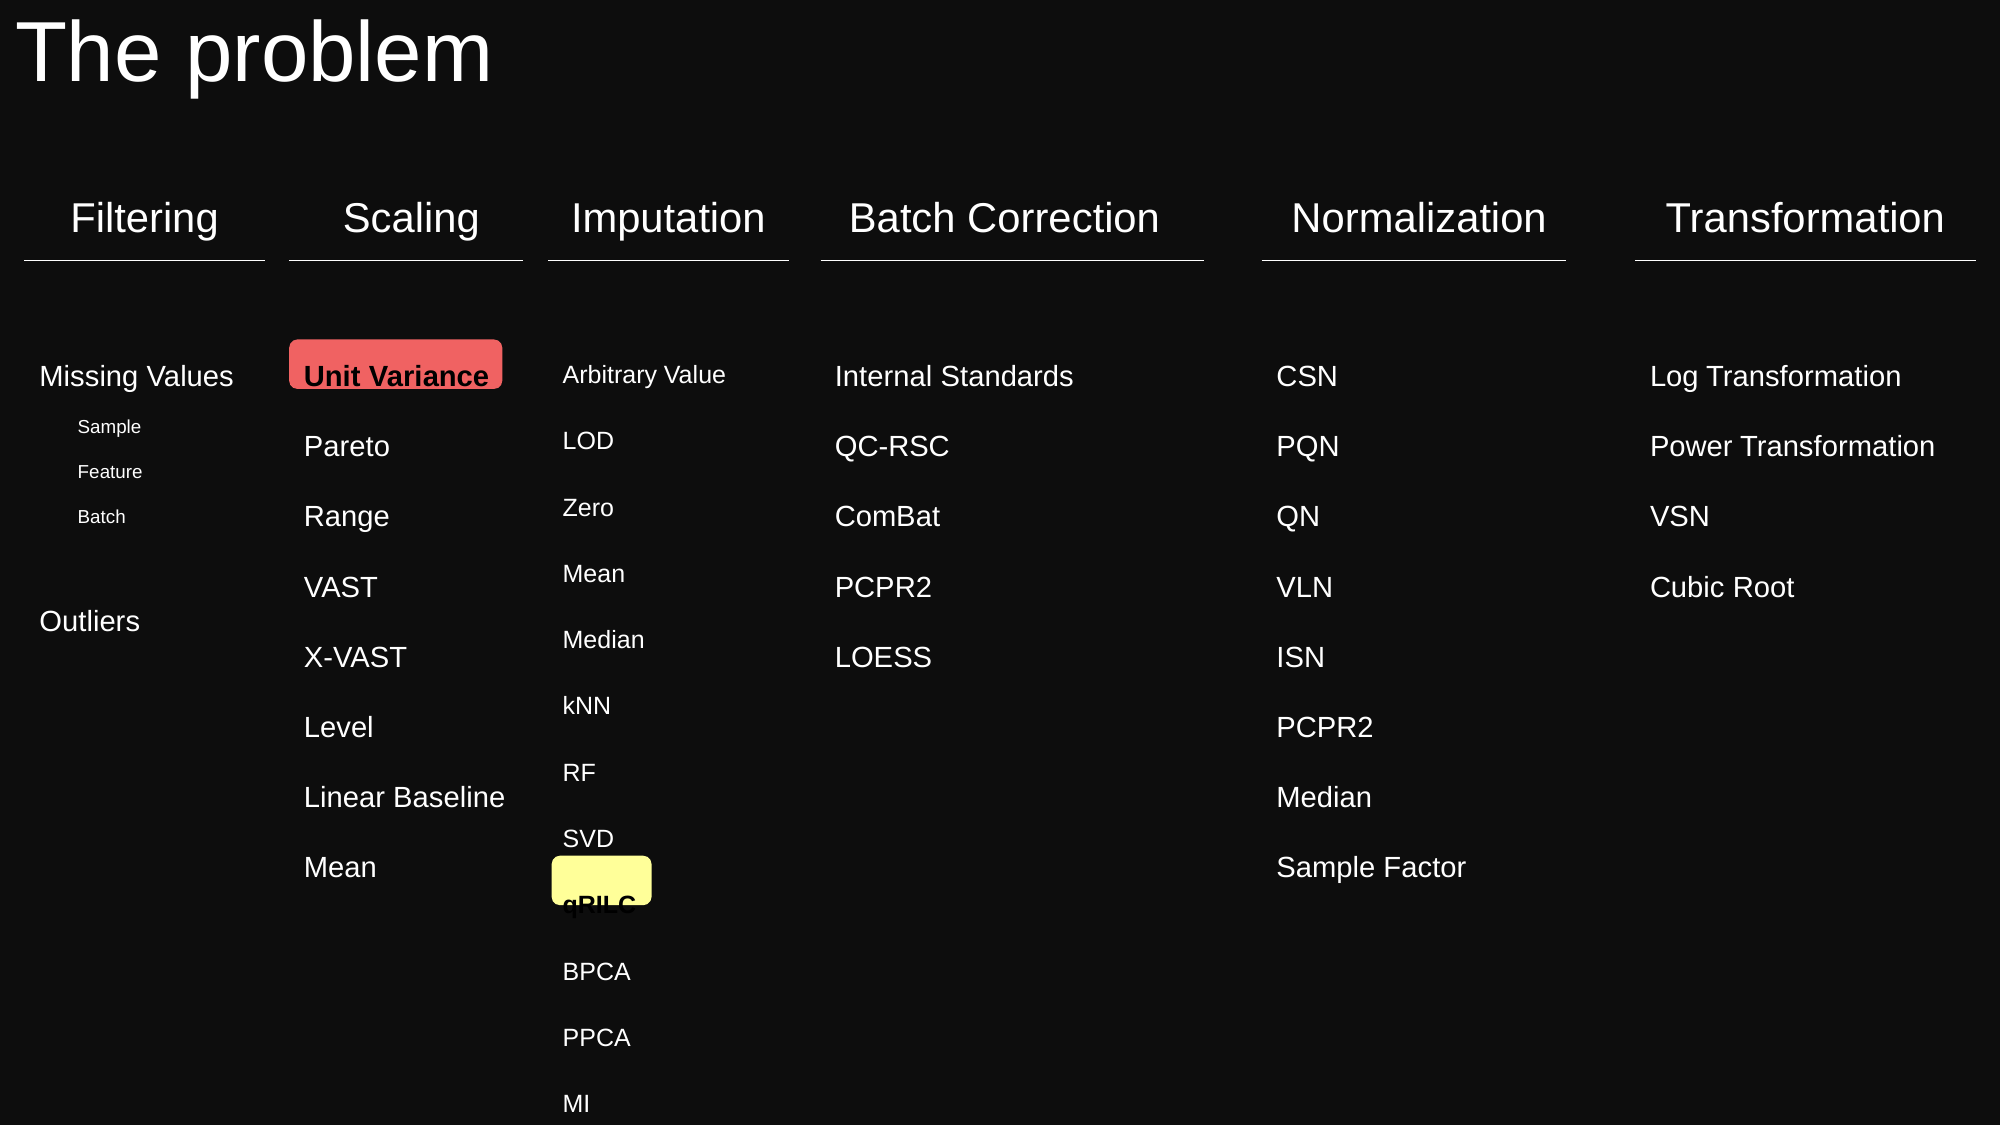

# The problem
Filtering
Missing Values
Sample
Feature
Batch

Outliers

Scaling
Unit Variance
Pareto
Range
VAST
X-VAST
Level
Linear Baseline
Mean
Imputation
Arbitrary Value
LOD
Zero
Mean
Median
kNN
RF
SVD
qRILC
BPCA
PPCA
MI
Batch Correction
Internal Standards
QC-RSC
ComBat
PCPR2
LOESS
Normalization
CSN
PQN
QN
VLN
ISN
PCPR2
Median
Sample Factor
Transformation
Log Transformation
Power Transformation
VSN
Cubic Root